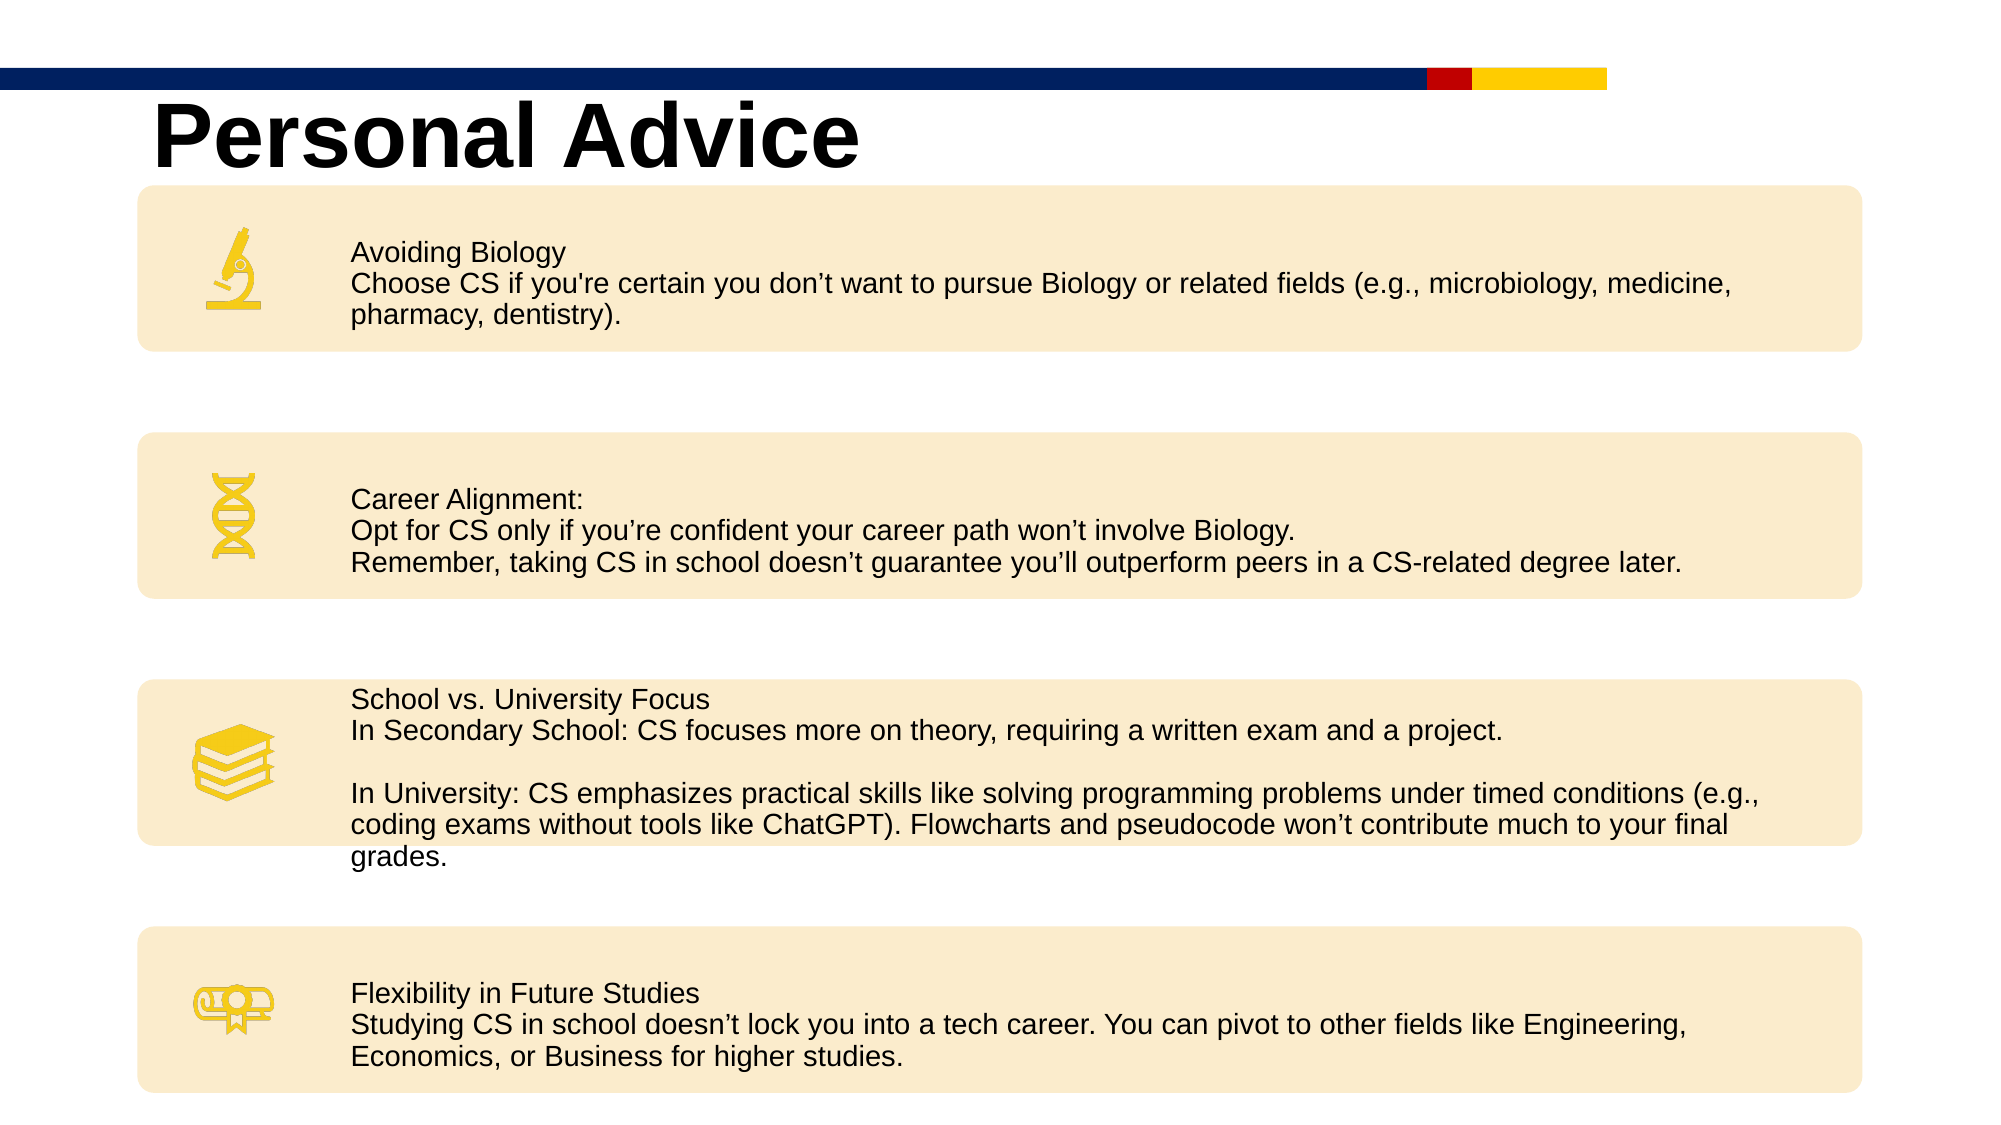

# Personal Advice
Avoiding Biology
Choose CS if you're certain you don’t want to pursue Biology or related fields (e.g., microbiology, medicine, pharmacy, dentistry).
Career Alignment:
Opt for CS only if you’re confident your career path won’t involve Biology.
Remember, taking CS in school doesn’t guarantee you’ll outperform peers in a CS-related degree later.
School vs. University Focus
In Secondary School: CS focuses more on theory, requiring a written exam and a project.
In University: CS emphasizes practical skills like solving programming problems under timed conditions (e.g., coding exams without tools like ChatGPT). Flowcharts and pseudocode won’t contribute much to your final grades.
Flexibility in Future Studies
Studying CS in school doesn’t lock you into a tech career. You can pivot to other fields like Engineering, Economics, or Business for higher studies.